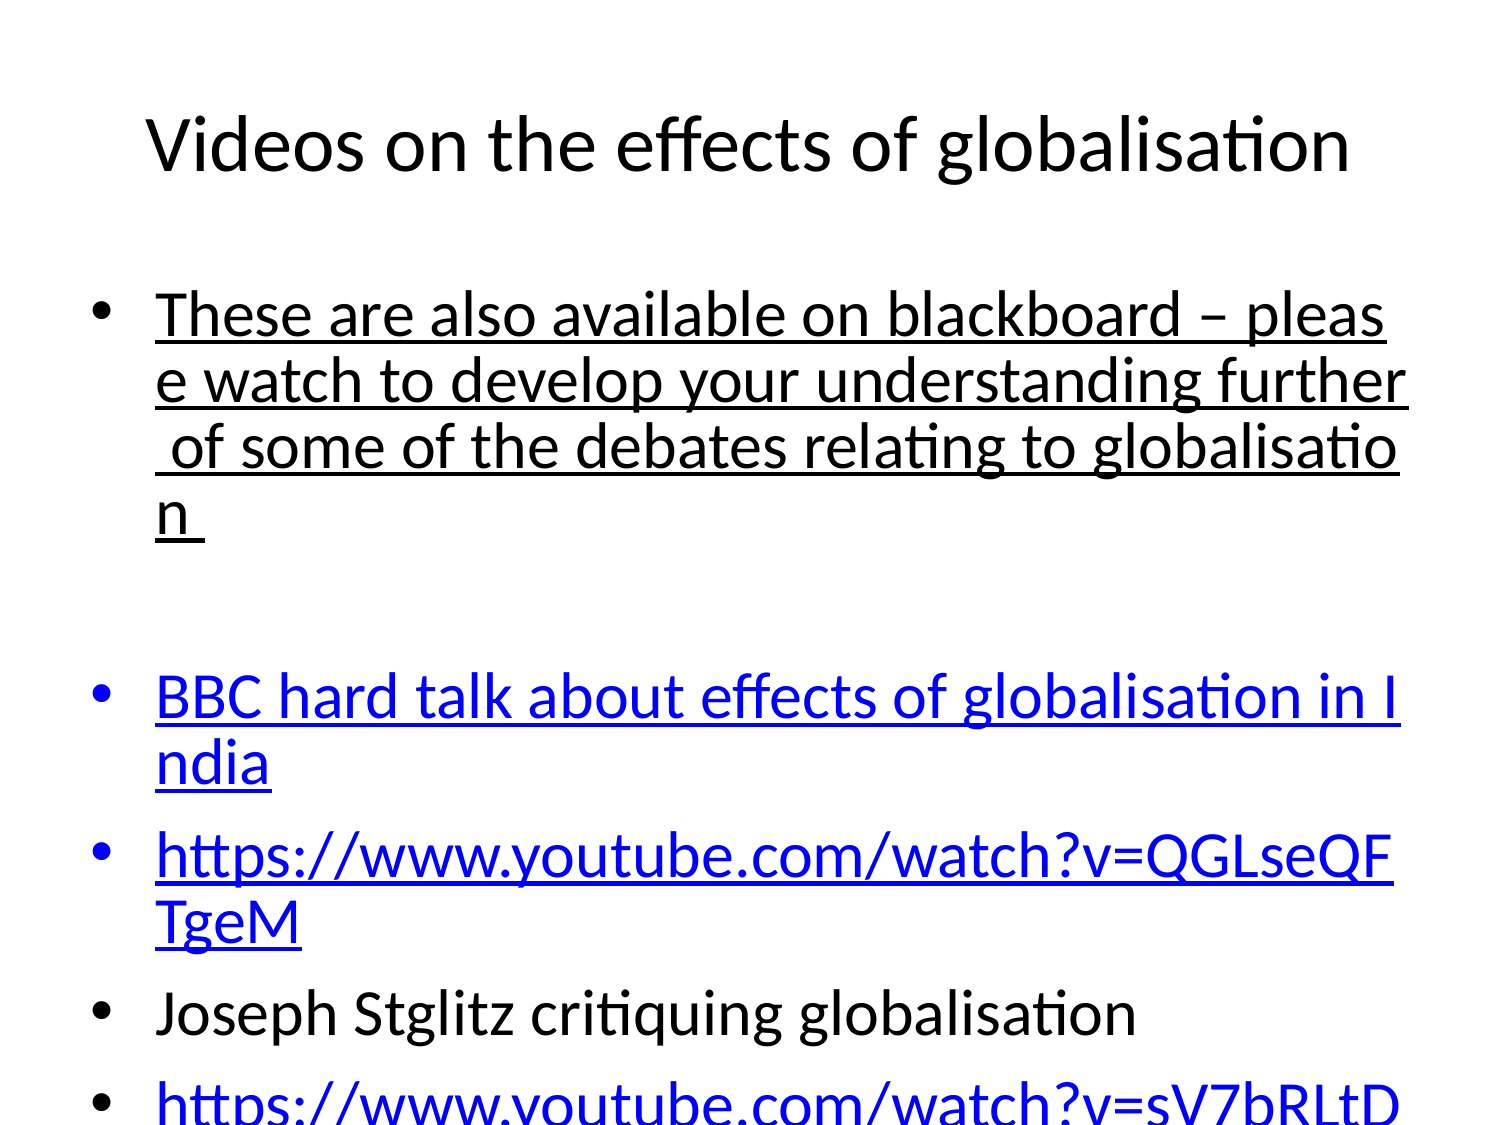

# Videos on the effects of globalisation
These are also available on blackboard – please watch to develop your understanding further of some of the debates relating to globalisation

BBC hard talk about effects of globalisation in India
https://www.youtube.com/watch?v=QGLseQFTgeM
Joseph Stglitz critiquing globalisation
https://www.youtube.com/watch?v=sV7bRLtDr3E
Noam Chomsky critique on globalisation
https://www.youtube.com/watch?v=AHJPSLgHemM